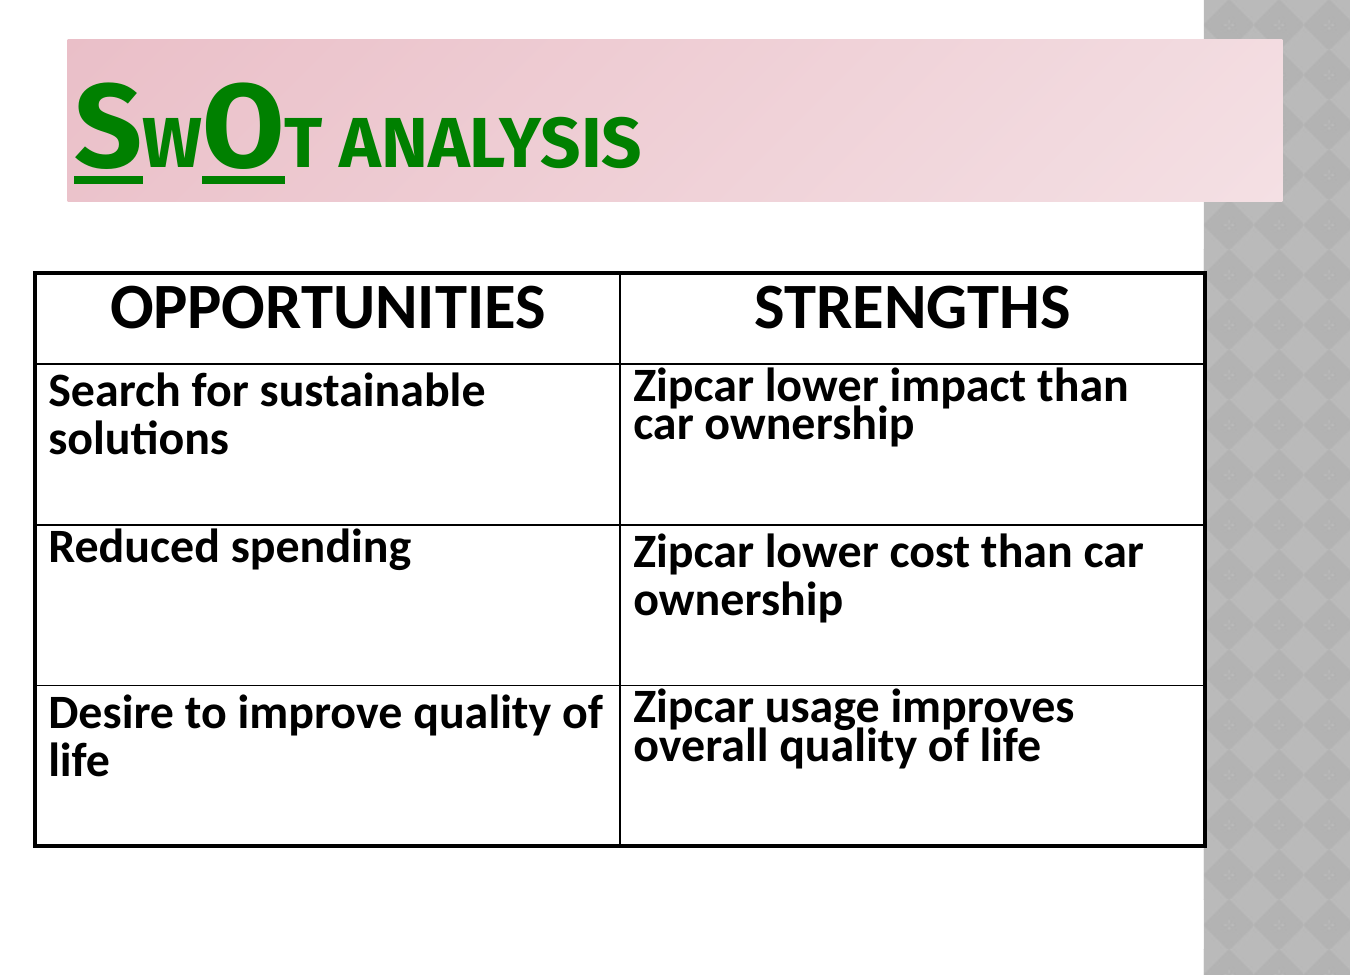

# SWOT ANALYSIS
| OPPORTUNITIES | STRENGTHS |
| --- | --- |
| Search for sustainable solutions | Zipcar lower impact than car ownership |
| Reduced spending | Zipcar lower cost than car ownership |
| Desire to improve quality of life | Zipcar usage improves overall quality of life |